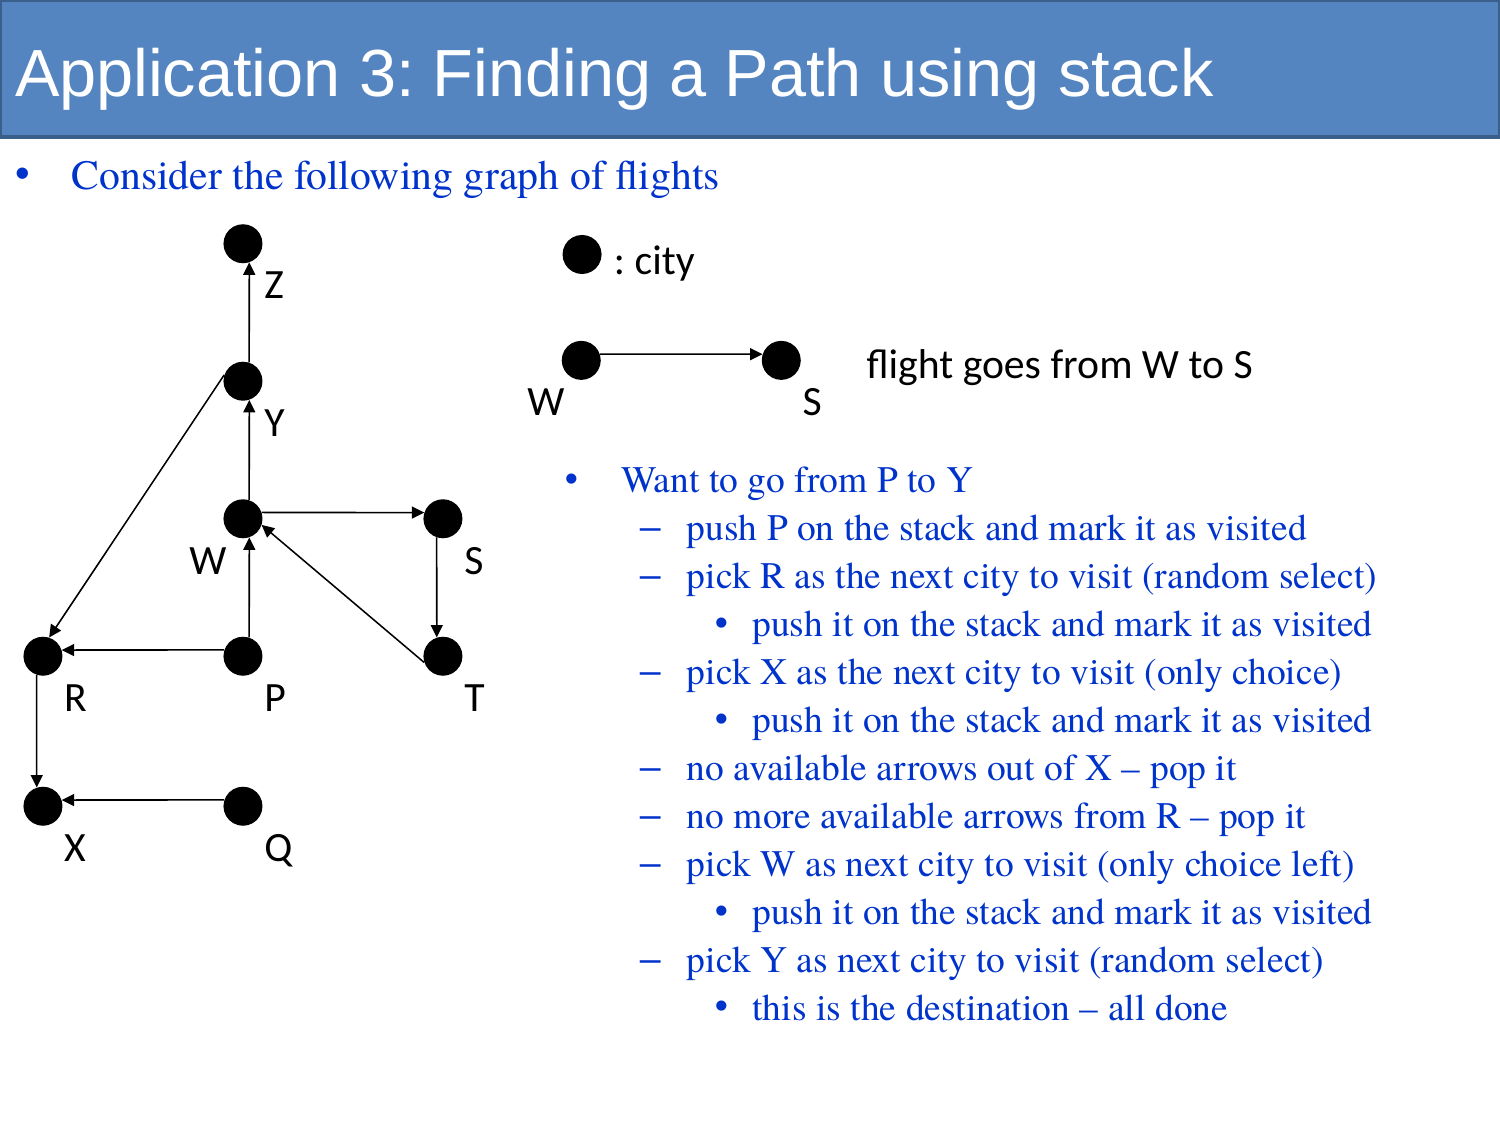

# Application 3: Finding a Path using stack
Consider the following graph of flights

Z
: city

flight goes from W to S

S

Y
W

Want to go from P to Y
push P on the stack and mark it as visited
pick R as the next city to visit (random select)
push it on the stack and mark it as visited
pick X as the next city to visit (only choice)
push it on the stack and mark it as visited
no available arrows out of X – pop it
no more available arrows from R – pop it
pick W as next city to visit (only choice left)
push it on the stack and mark it as visited
pick Y as next city to visit (random select)
this is the destination – all done

S

W

R

P

T

X

Q